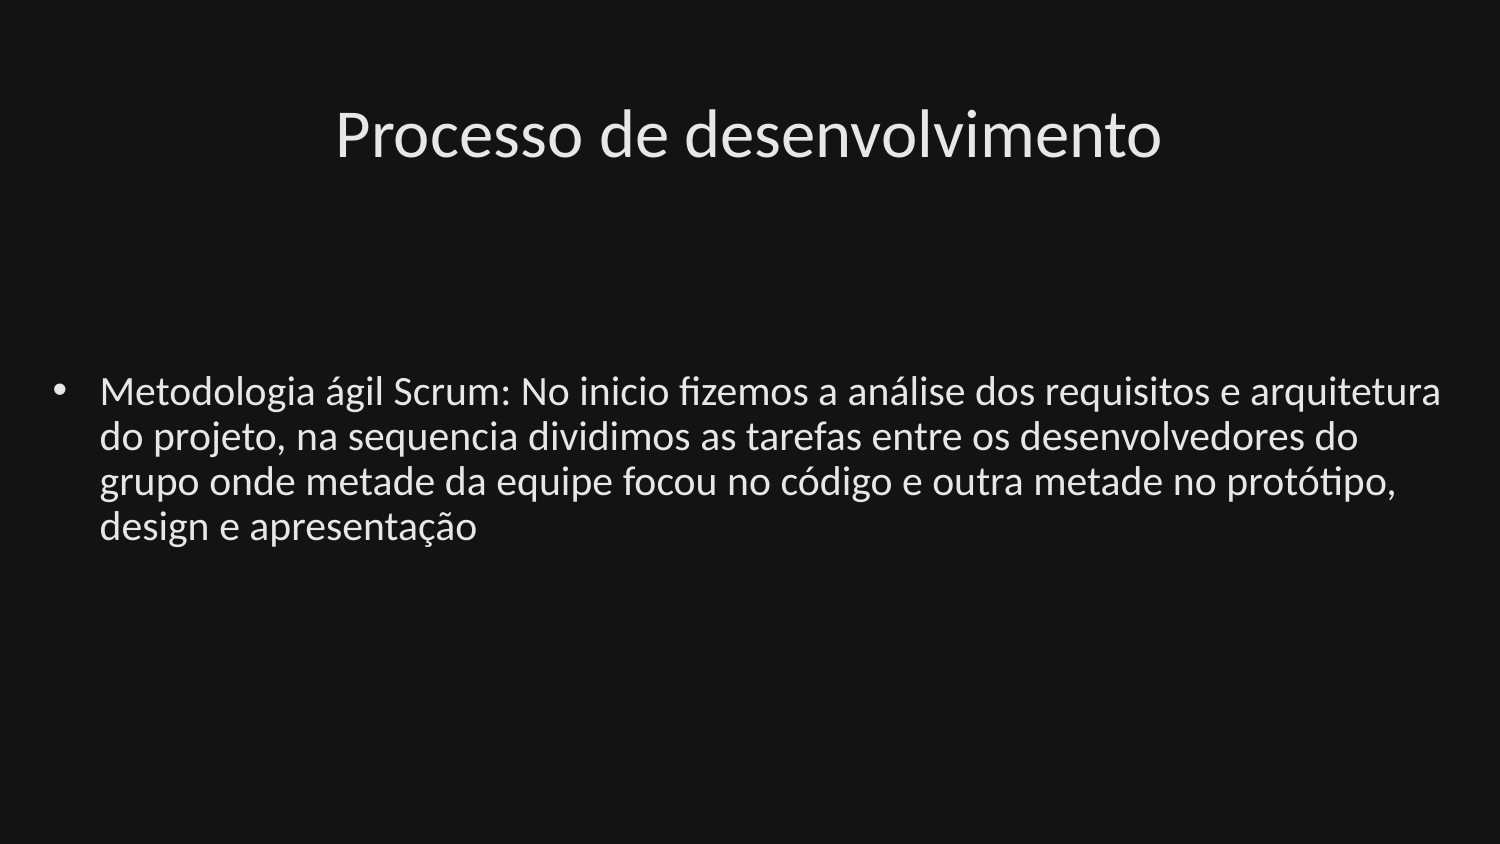

Processo de desenvolvimento
Metodologia ágil Scrum: No inicio fizemos a análise dos requisitos e arquitetura do projeto, na sequencia dividimos as tarefas entre os desenvolvedores do grupo onde metade da equipe focou no código e outra metade no protótipo, design e apresentação